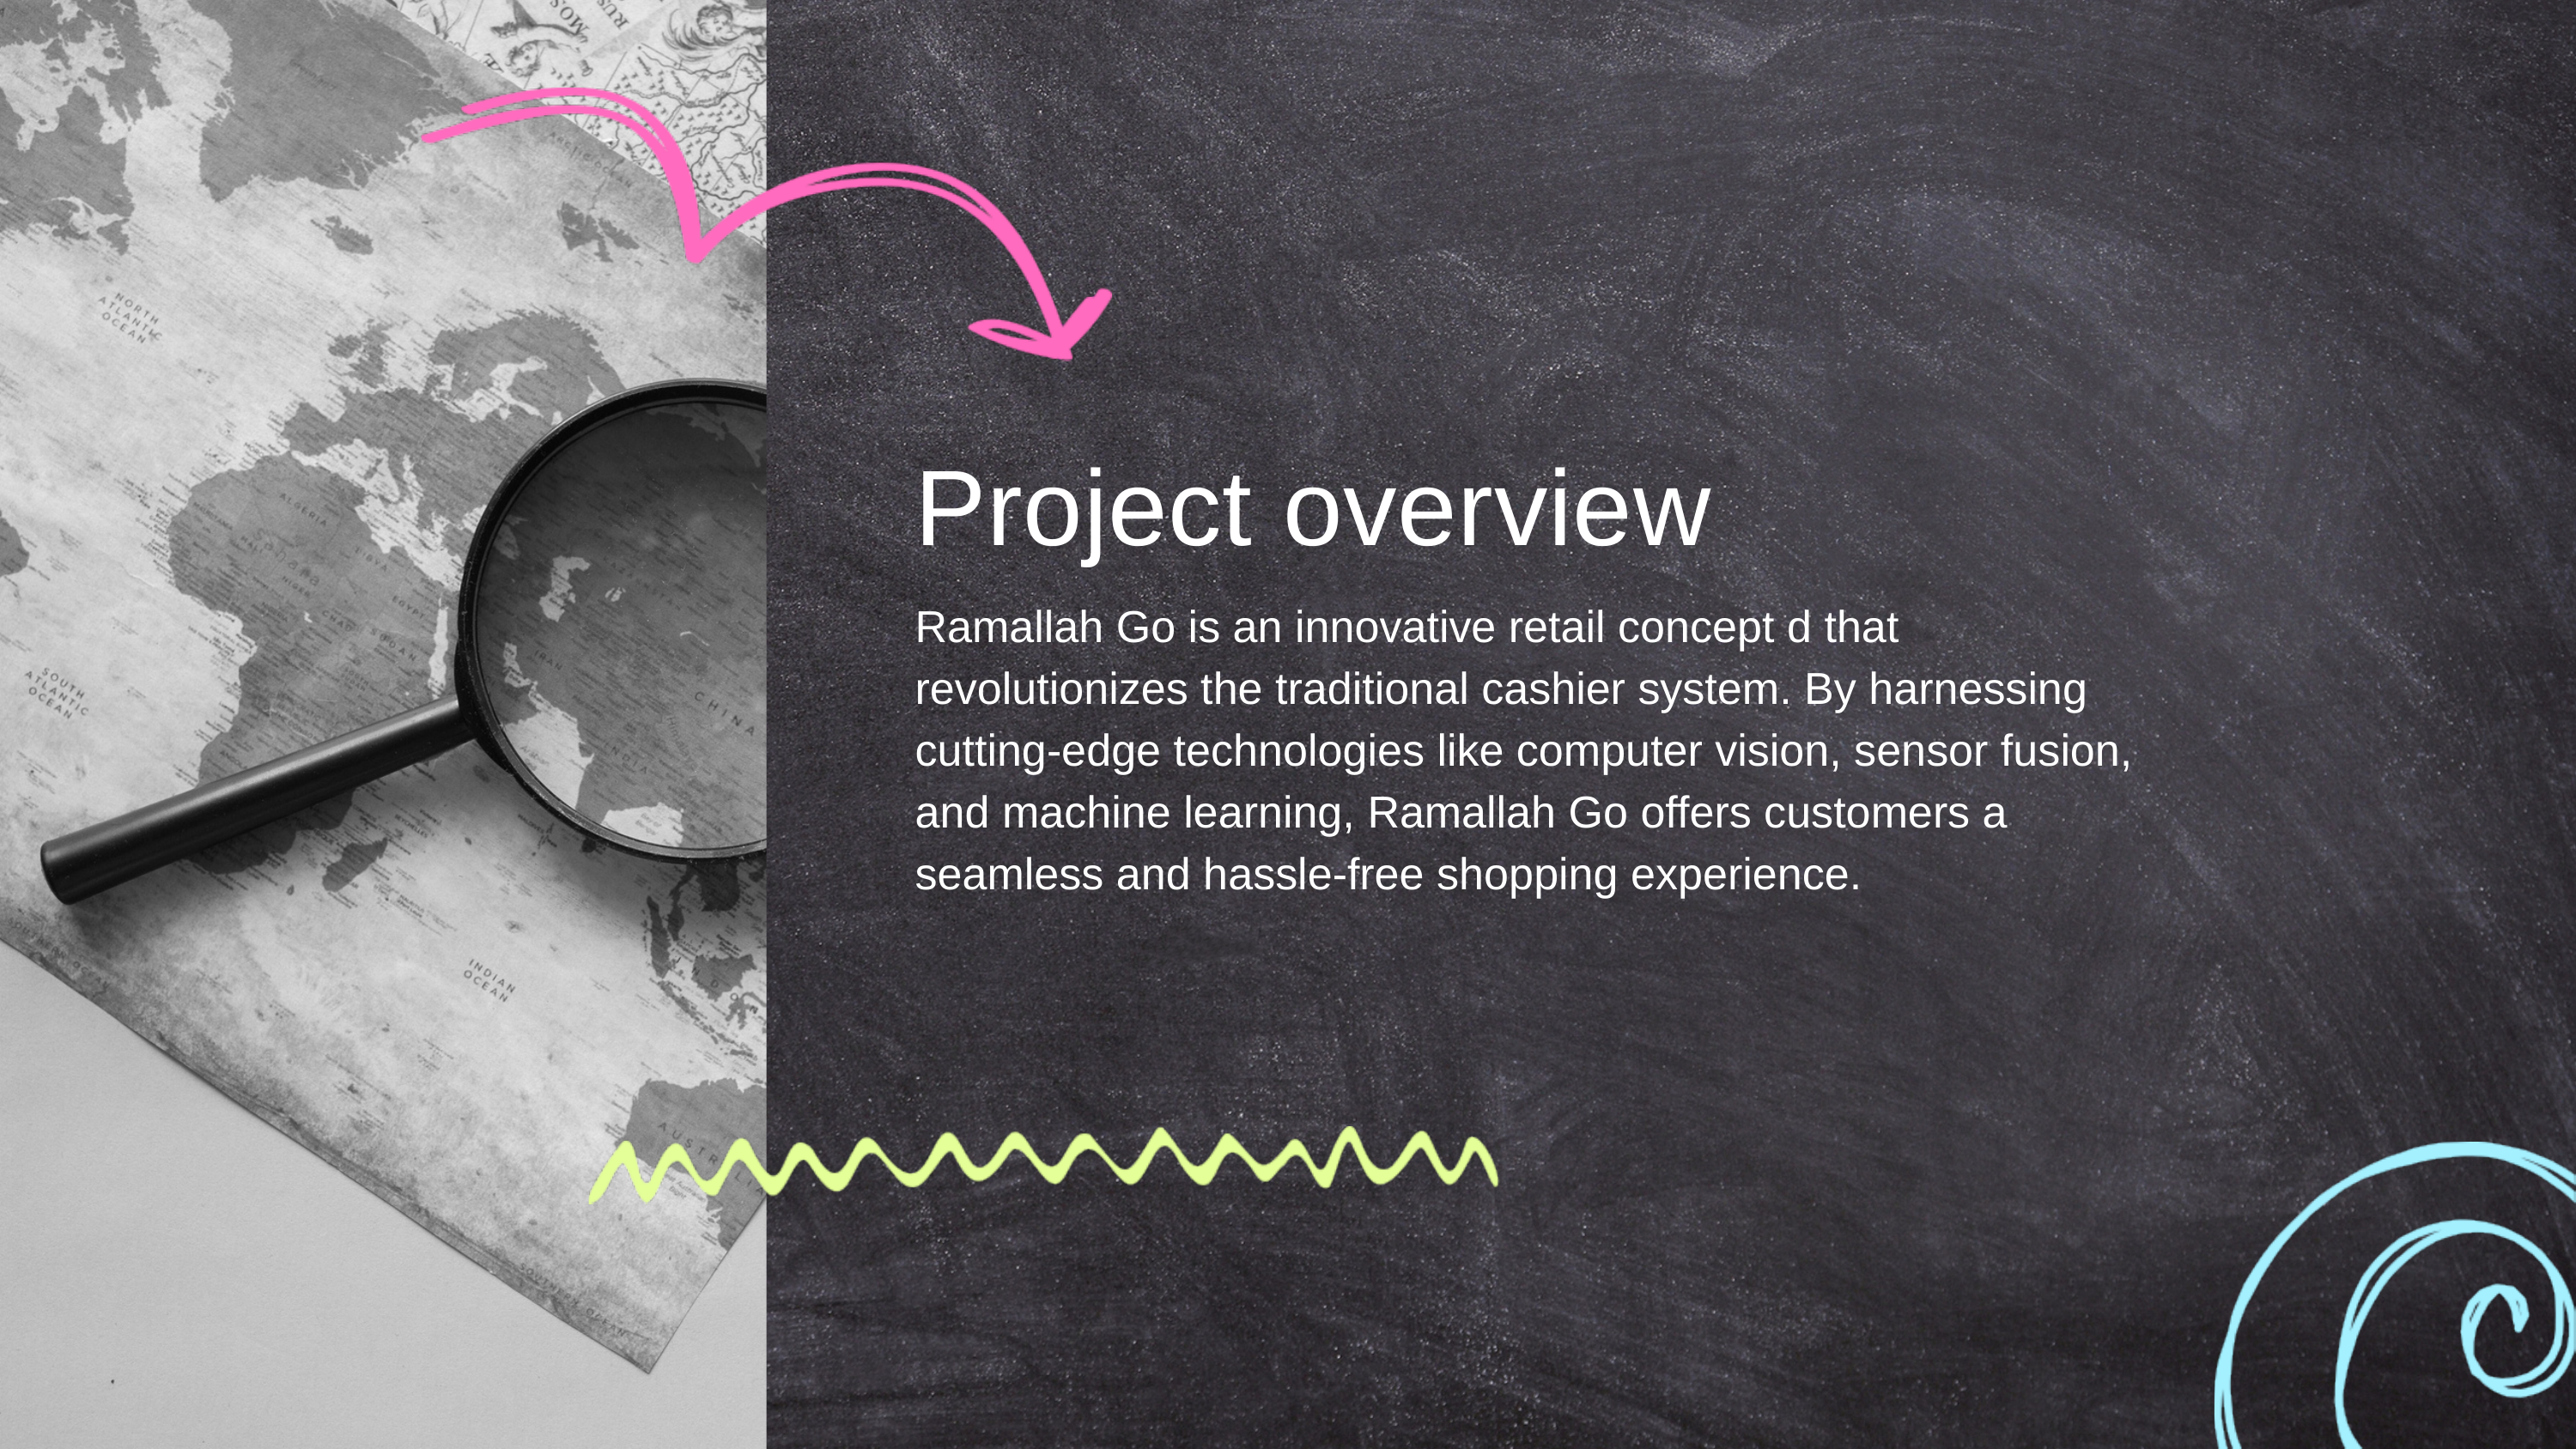

Project overview
Ramallah Go is an innovative retail concept d that revolutionizes the traditional cashier system. By harnessing cutting-edge technologies like computer vision, sensor fusion, and machine learning, Ramallah Go offers customers a seamless and hassle-free shopping experience.